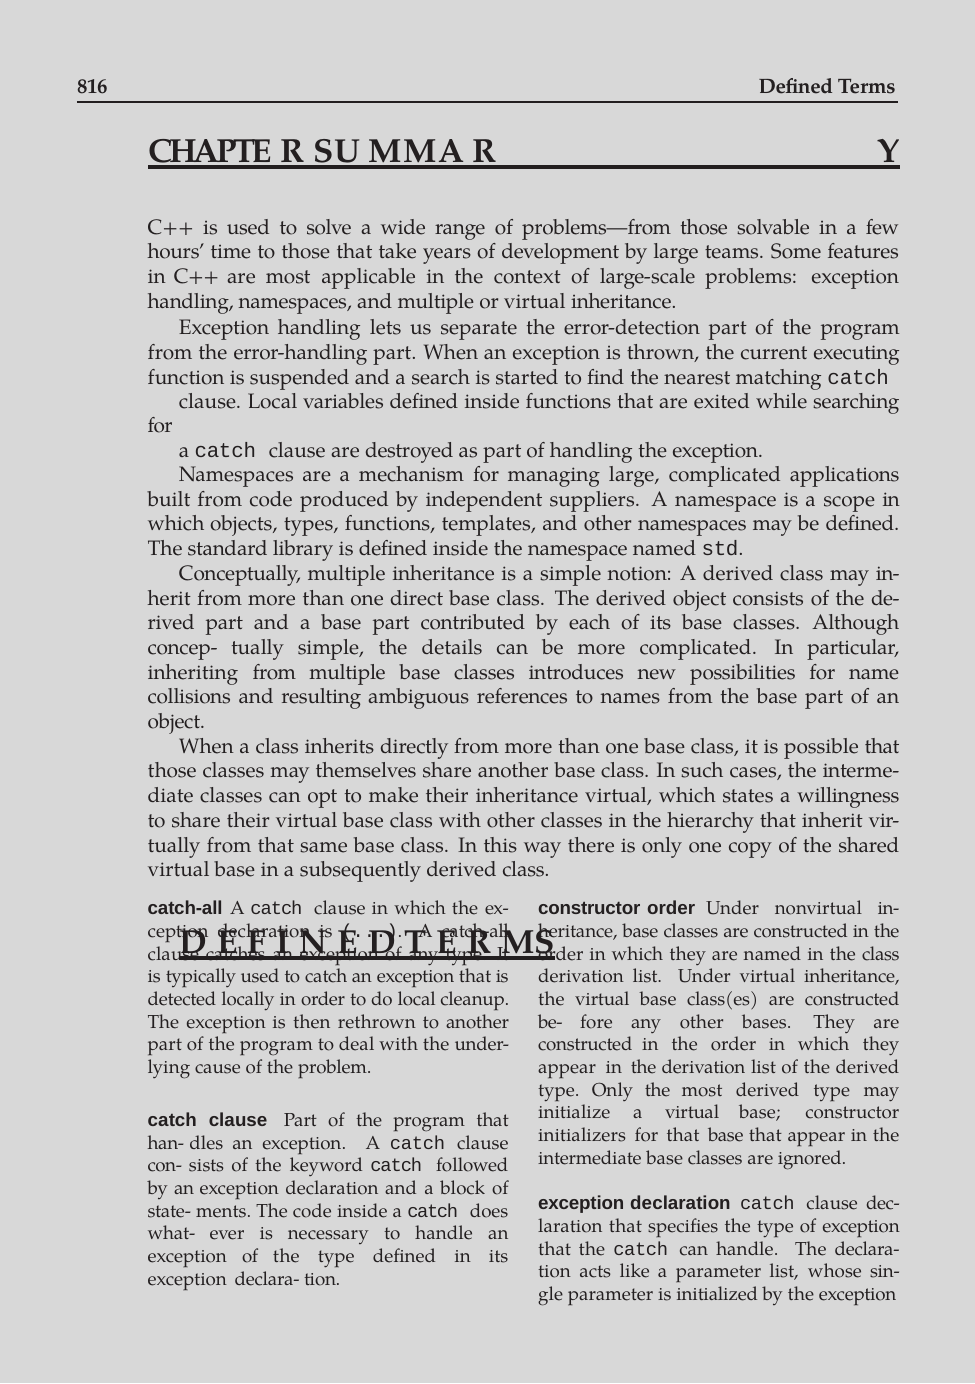

816
Defined Terms

Chapte r Su mma r y
C++ is used to solve a wide range of problems—from those solvable in a few hours’ time to those that take years of development by large teams. Some features in C++ are most applicable in the context of large-scale problems: exception handling, namespaces, and multiple or virtual inheritance.
Exception handling lets us separate the error-detection part of the program from the error-handling part. When an exception is thrown, the current executing function is suspended and a search is started to find the nearest matching catch
clause. Local variables defined inside functions that are exited while searching for
a catch clause are destroyed as part of handling the exception.
Namespaces are a mechanism for managing large, complicated applications built from code produced by independent suppliers. A namespace is a scope in which objects, types, functions, templates, and other namespaces may be defined. The standard library is defined inside the namespace named std.
Conceptually, multiple inheritance is a simple notion: A derived class may in- herit from more than one direct base class. The derived object consists of the de- rived part and a base part contributed by each of its base classes. Although concep- tually simple, the details can be more complicated. In particular, inheriting from multiple base classes introduces new possibilities for name collisions and resulting ambiguous references to names from the base part of an object.
When a class inherits directly from more than one base class, it is possible that those classes may themselves share another base class. In such cases, the interme- diate classes can opt to make their inheritance virtual, which states a willingness to share their virtual base class with other classes in the hierarchy that inherit vir- tually from that same base class. In this way there is only one copy of the shared virtual base in a subsequently derived class.

Defined Terms
catch-all A catch clause in which the ex- ception declaration is (...). A catch-all clause catches an exception of any type. It is typically used to catch an exception that is detected locally in order to do local cleanup. The exception is then rethrown to another part of the program to deal with the under- lying cause of the problem.
constructor order Under nonvirtual in- heritance, base classes are constructed in the order in which they are named in the class derivation list. Under virtual inheritance, the virtual base class(es) are constructed be- fore any other bases. They are constructed in the order in which they appear in the derivation list of the derived type. Only the most derived type may initialize a virtual base; constructor initializers for that base that appear in the intermediate base classes are ignored.
catch clause Part of the program that han- dles an exception.  A catch clause con- sists of the keyword catch followed by an exception declaration and a block of state- ments. The code inside a catch does what- ever is necessary to handle an exception of the type defined in its exception declara- tion.
exception declaration catch clause dec- laration that specifies the type of exception that the catch can handle.  The declara- tion acts like a parameter list, whose sin- gle parameter is initialized by the exception